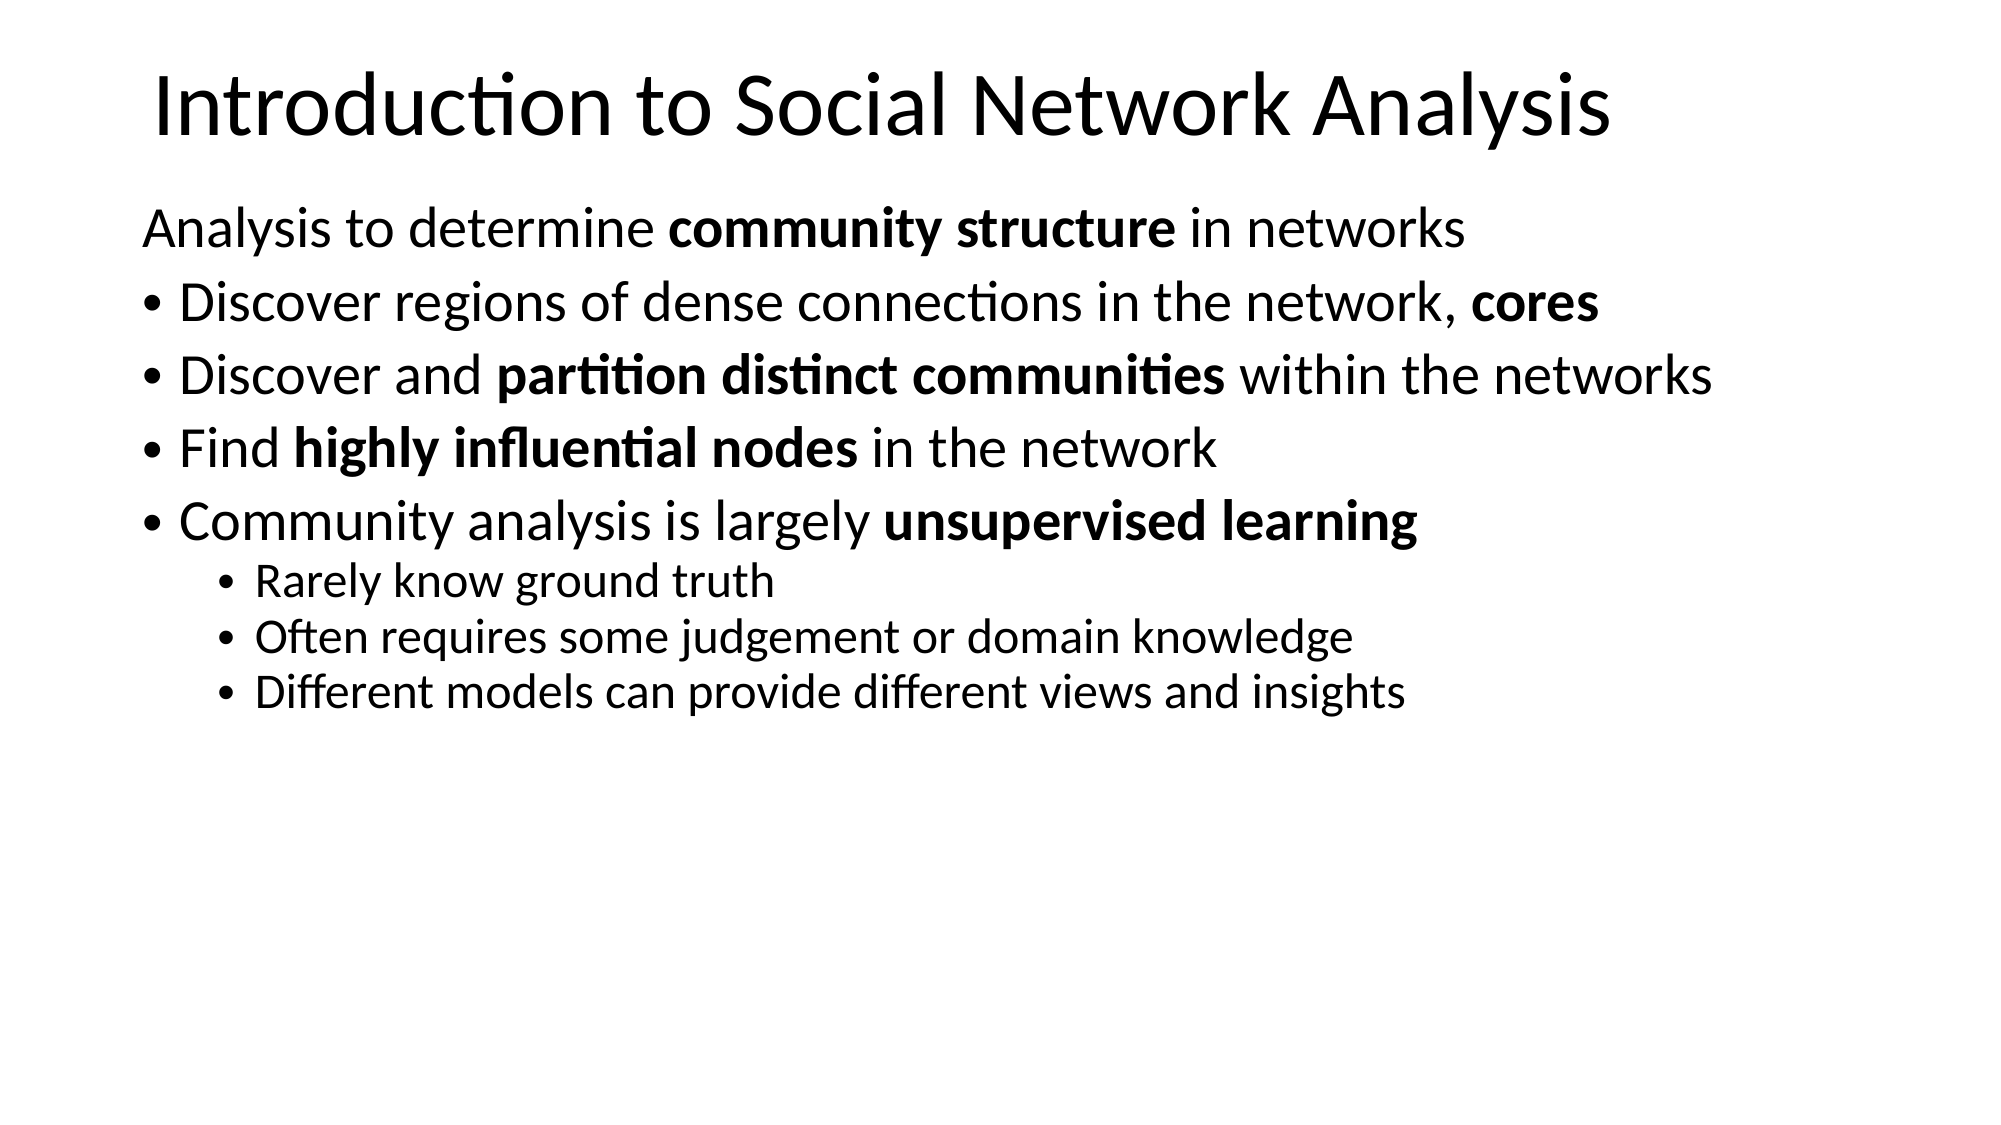

# Introduction to Social Network Analysis
Analysis to determine community structure in networks
Discover regions of dense connections in the network, cores
Discover and partition distinct communities within the networks
Find highly influential nodes in the network
Community analysis is largely unsupervised learning
Rarely know ground truth
Often requires some judgement or domain knowledge
Different models can provide different views and insights